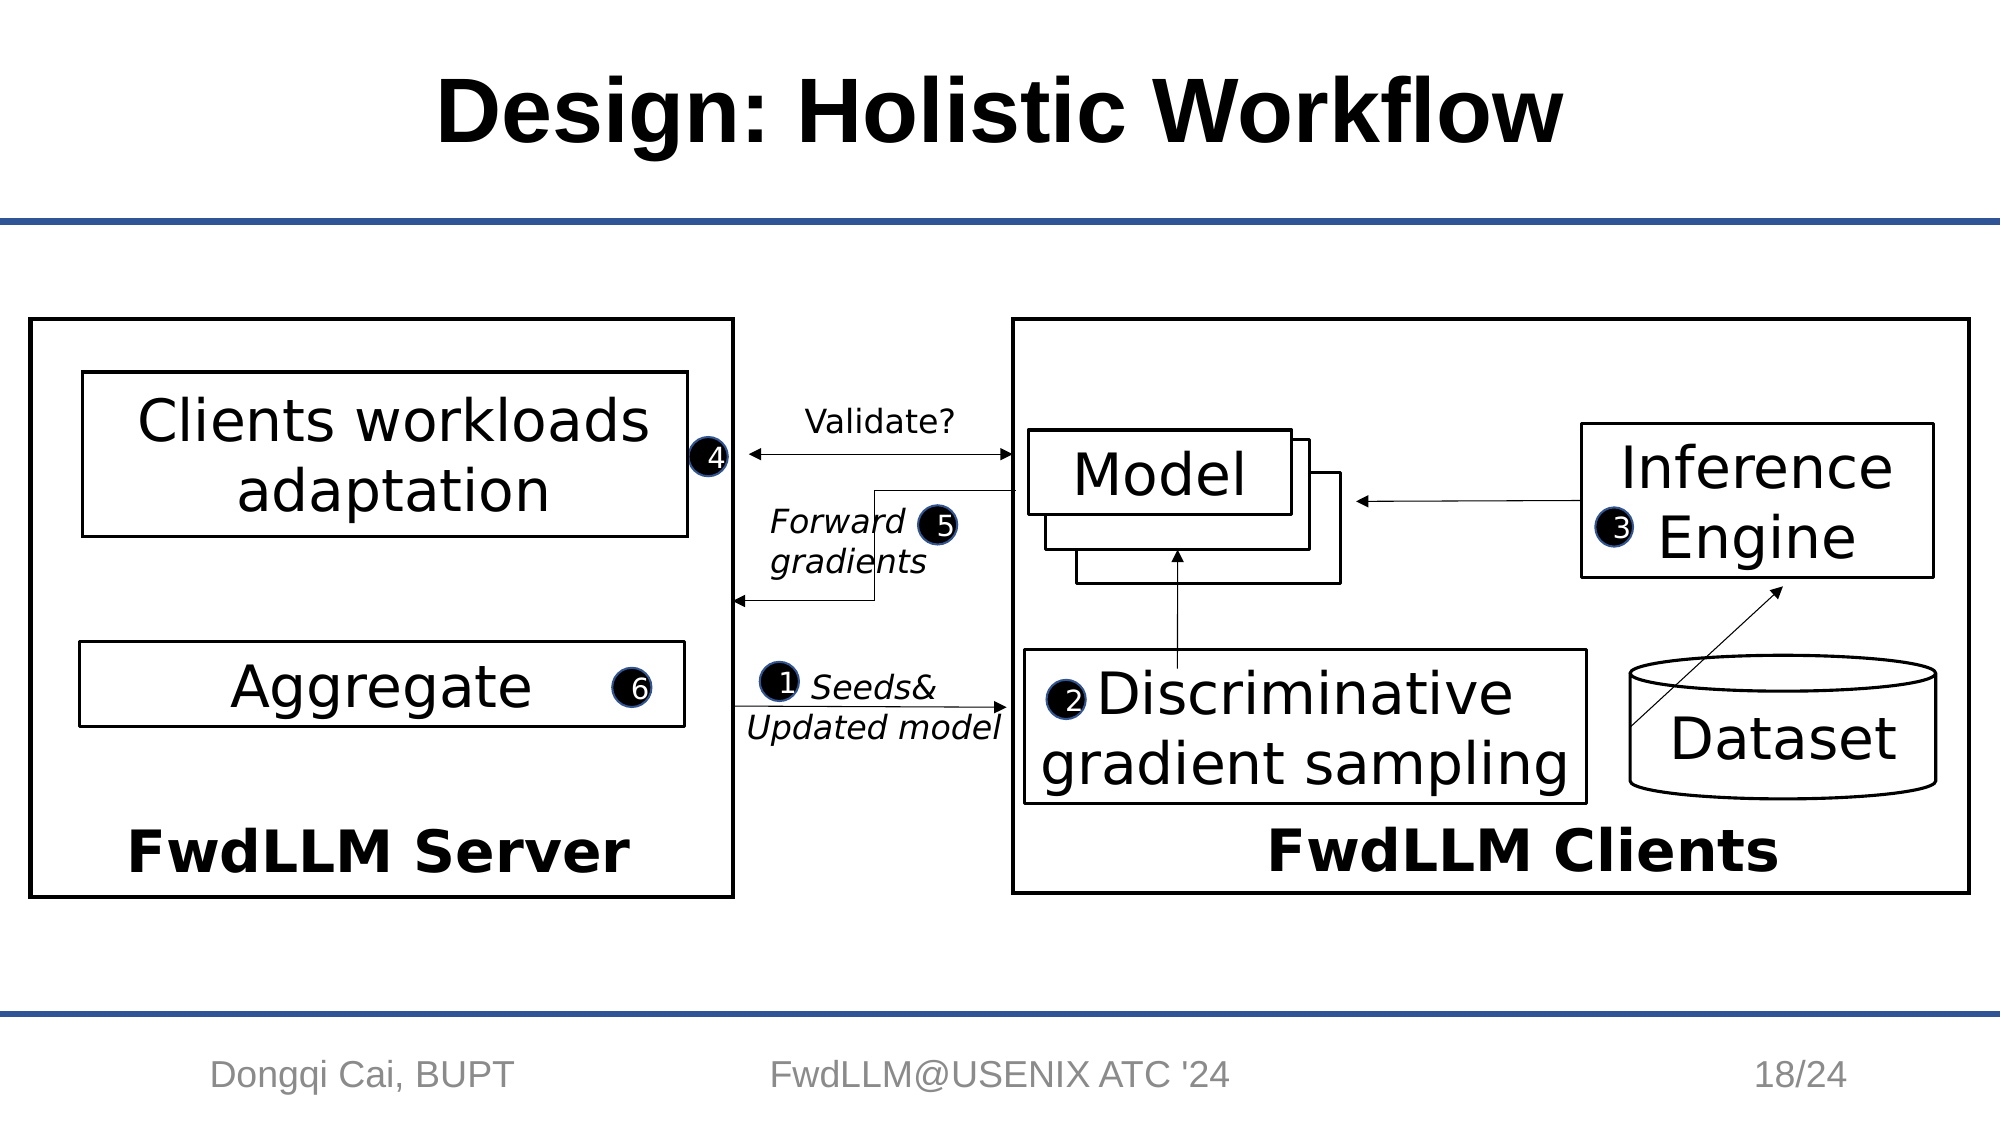

# Design: Holistic Workflow

Clients workloads
adaptation
Validate?
Model
4

Inference
Engine
3
Forward
gradients
5
Aggregate
6
Discriminative
gradient sampling
2
Dataset
Seeds&
Updated model
1
FwdLLM Clients
FwdLLM Server
Dongqi Cai, BUPT
FwdLLM@USENIX ATC '24
18/24